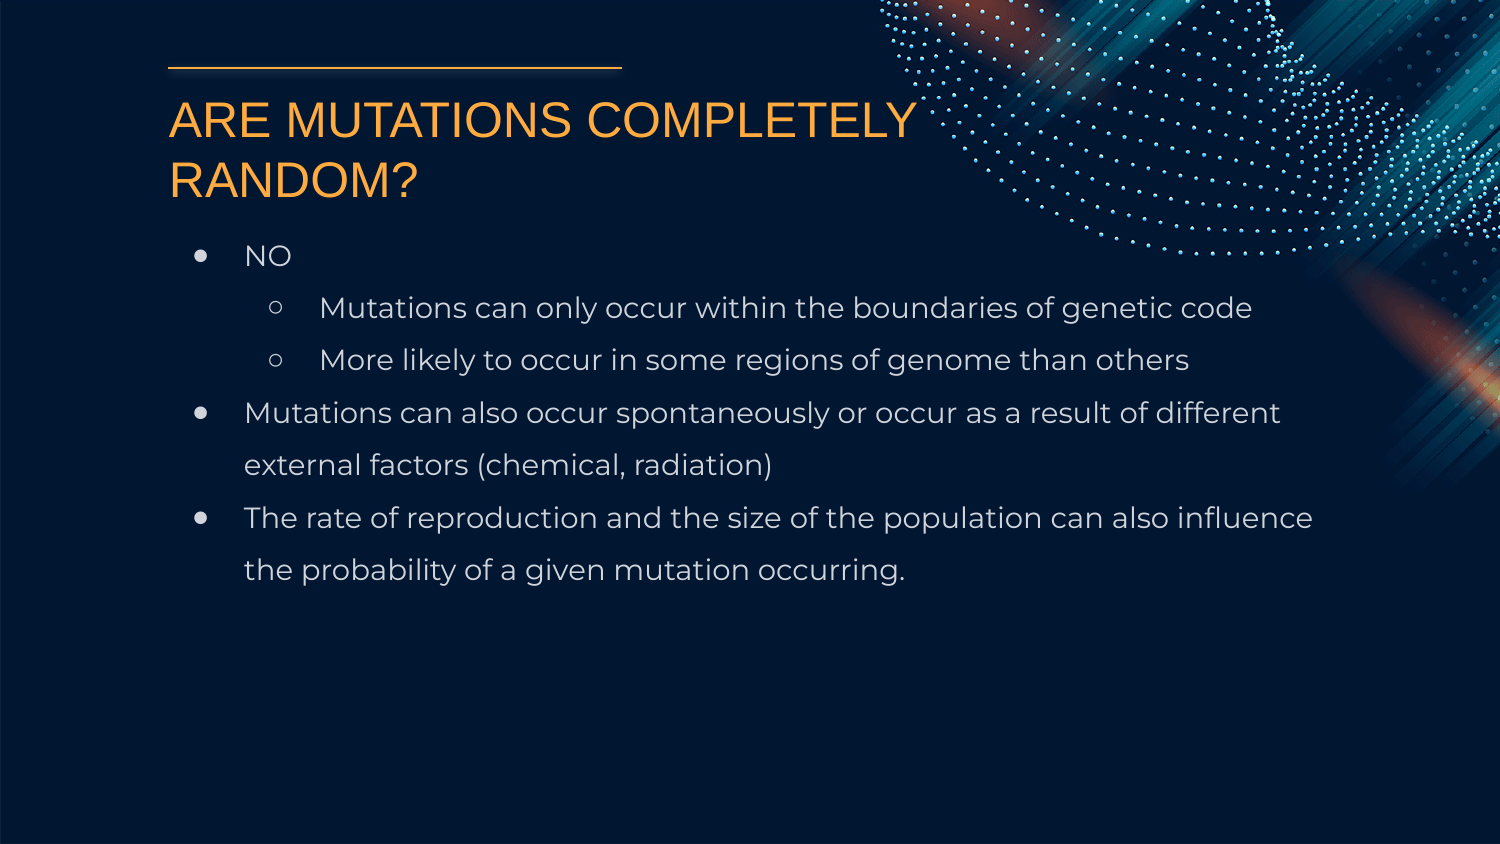

# ARE MUTATIONS COMPLETELY RANDOM?
NO
Mutations can only occur within the boundaries of genetic code
More likely to occur in some regions of genome than others
Mutations can also occur spontaneously or occur as a result of different external factors (chemical, radiation)
The rate of reproduction and the size of the population can also influence the probability of a given mutation occurring.